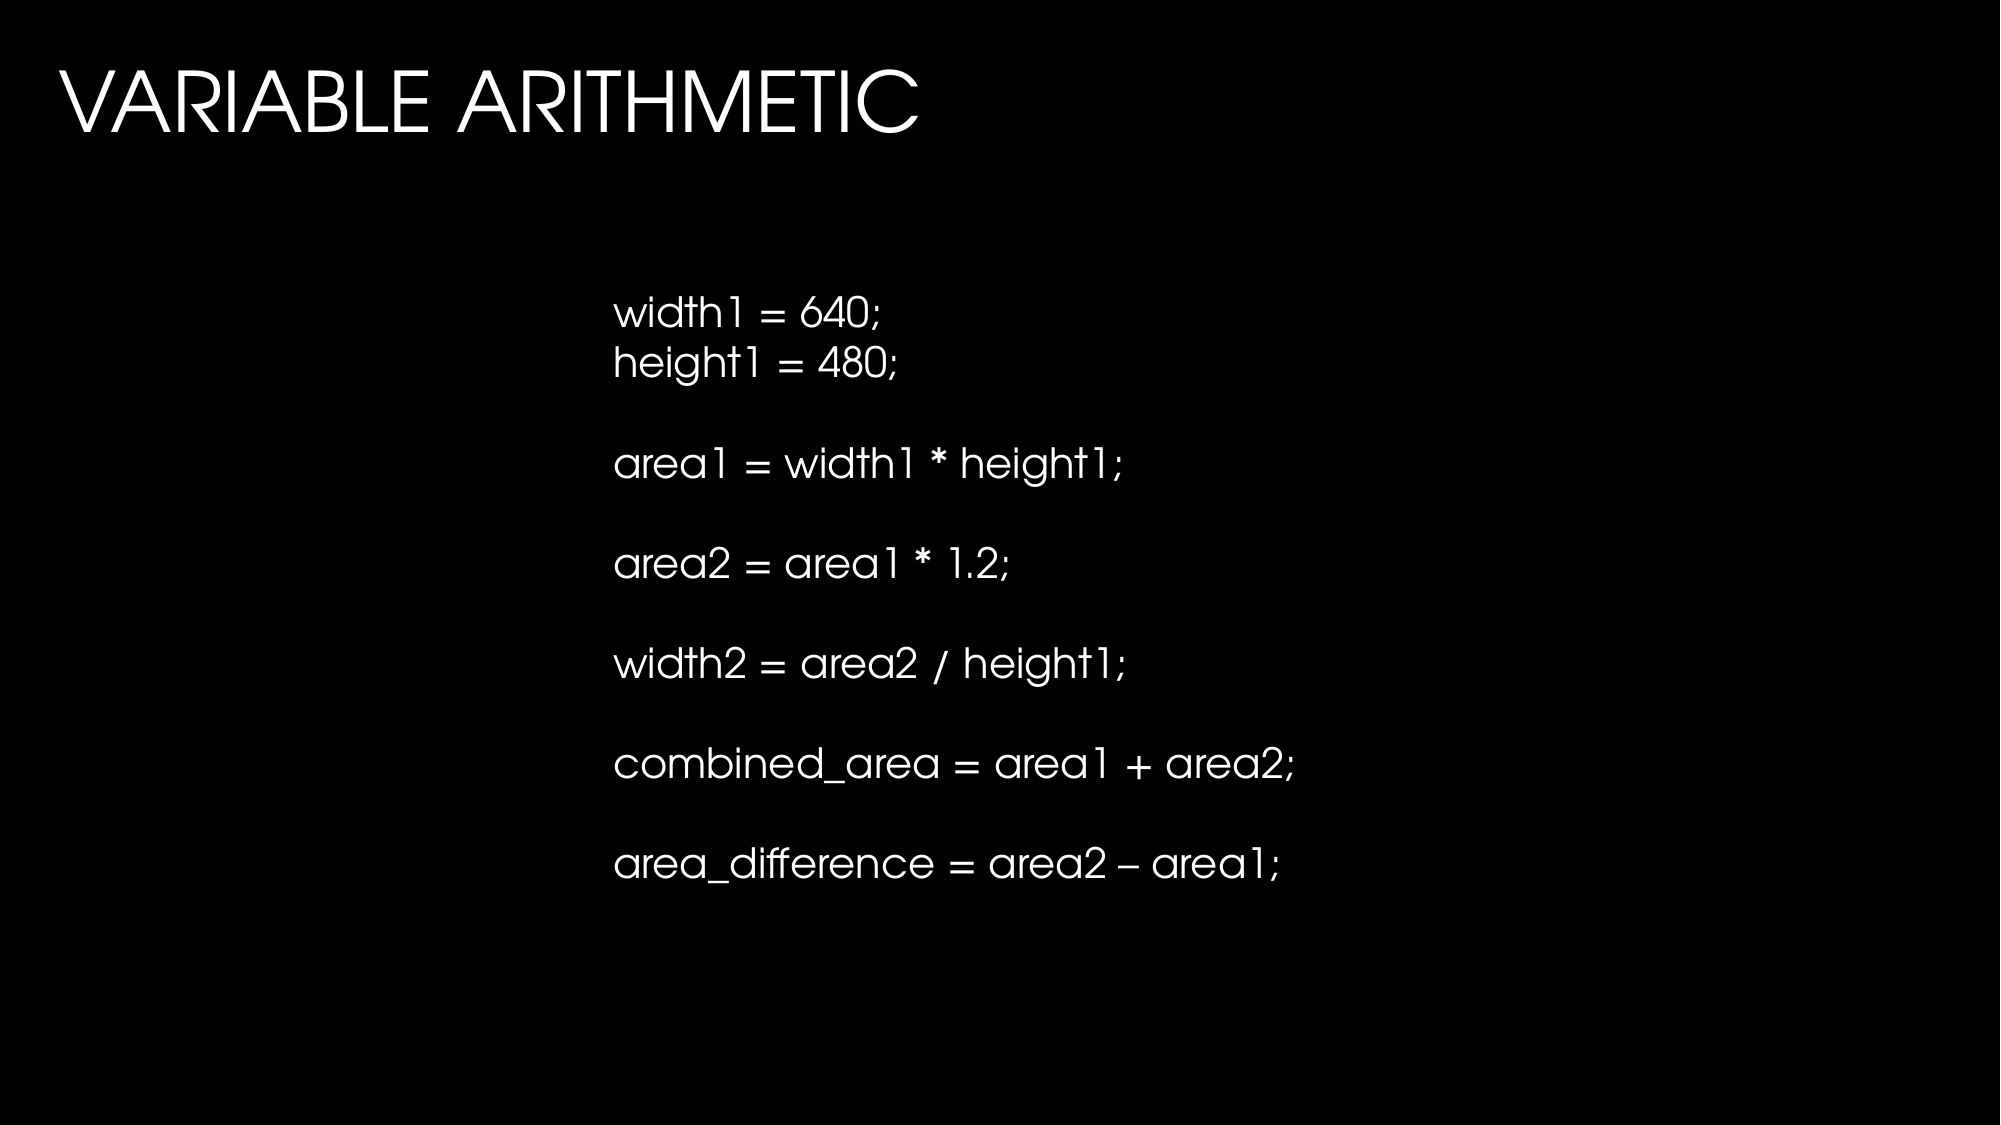

# Variable Arithmetic
width1 = 640;
height1 = 480;

area1 = width1 * height1;

area2 = area1 * 1.2;

width2 = area2 / height1;

combined_area = area1 + area2;

area_difference = area2 – area1;